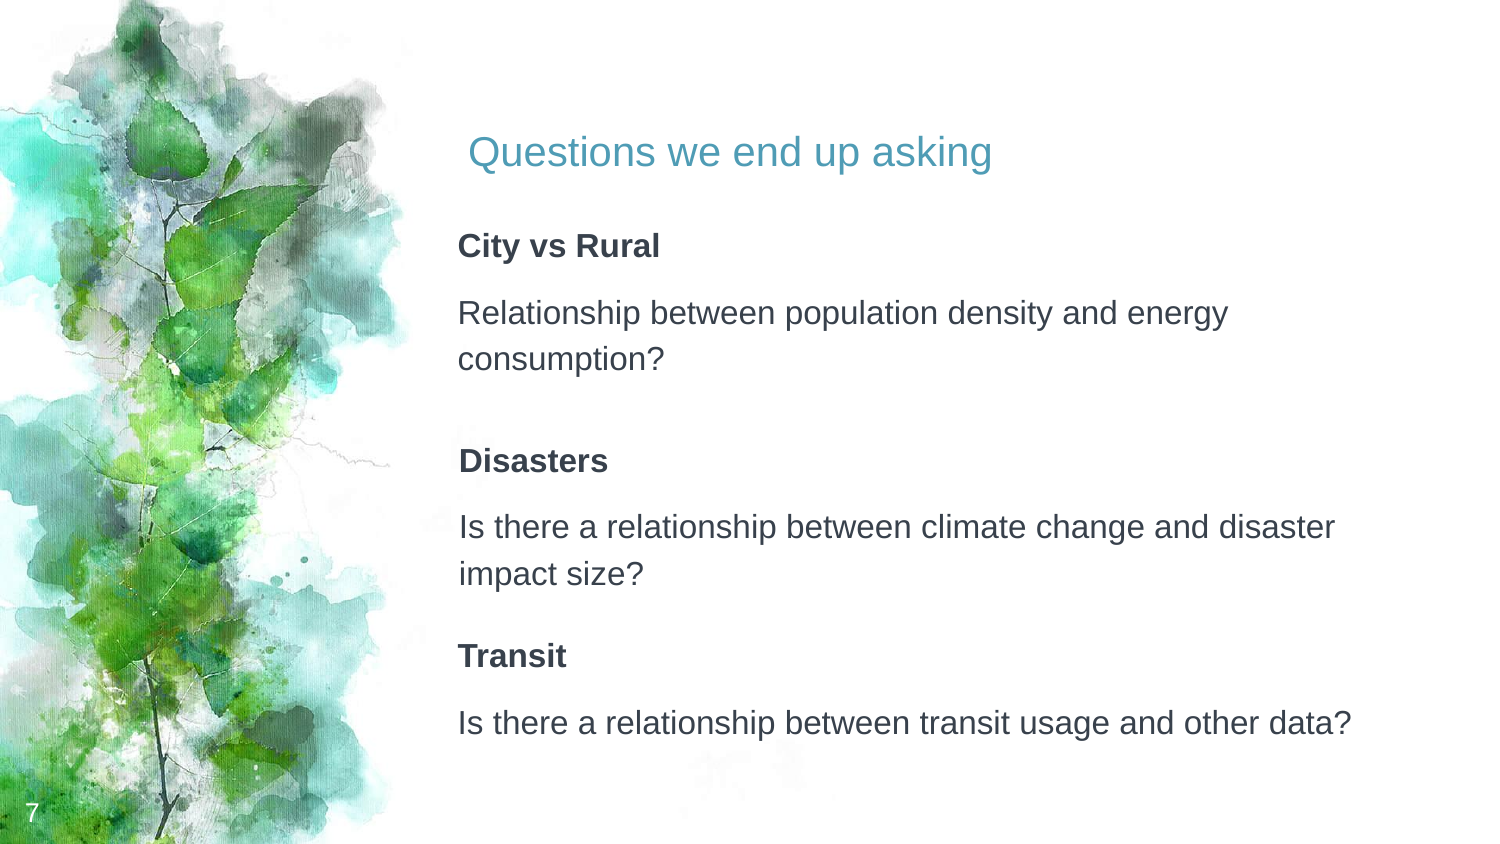

# Questions we end up asking
City vs Rural
Relationship between population density and energy consumption?
Disasters
Is there a relationship between climate change and disaster impact size?
Transit
Is there a relationship between transit usage and other data?
7